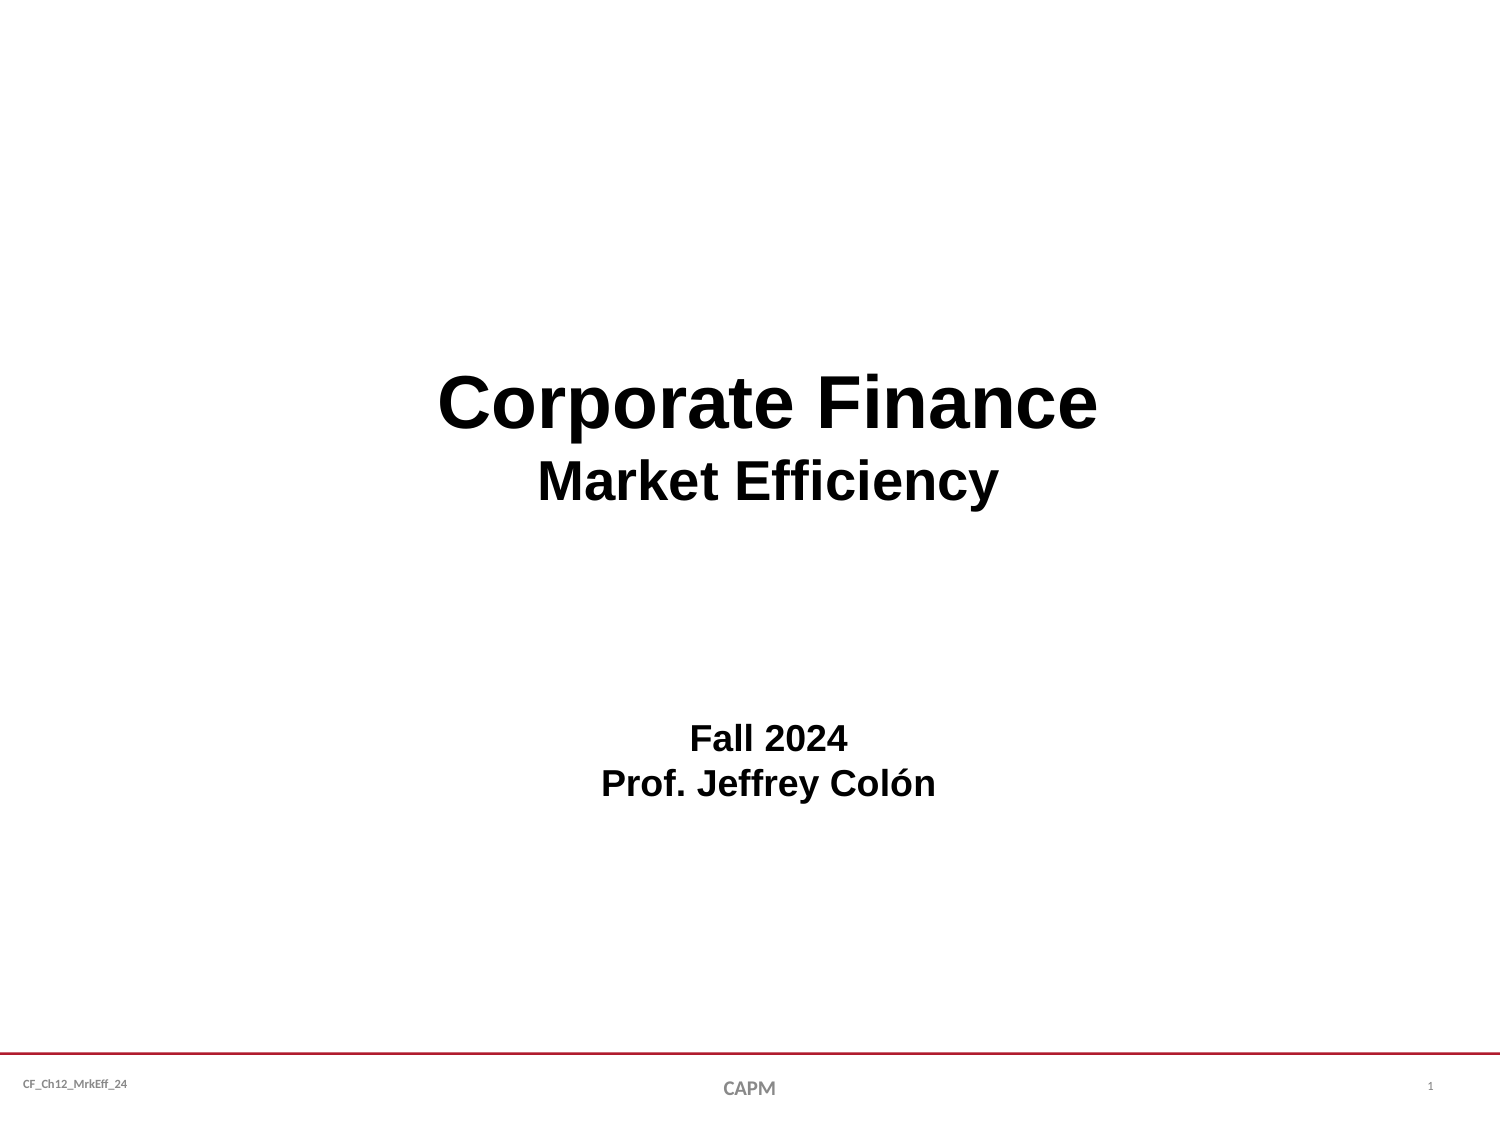

Corporate Finance
Market Efficiency

Fall 2024
Prof. Jeffrey Colón
1
CAPM